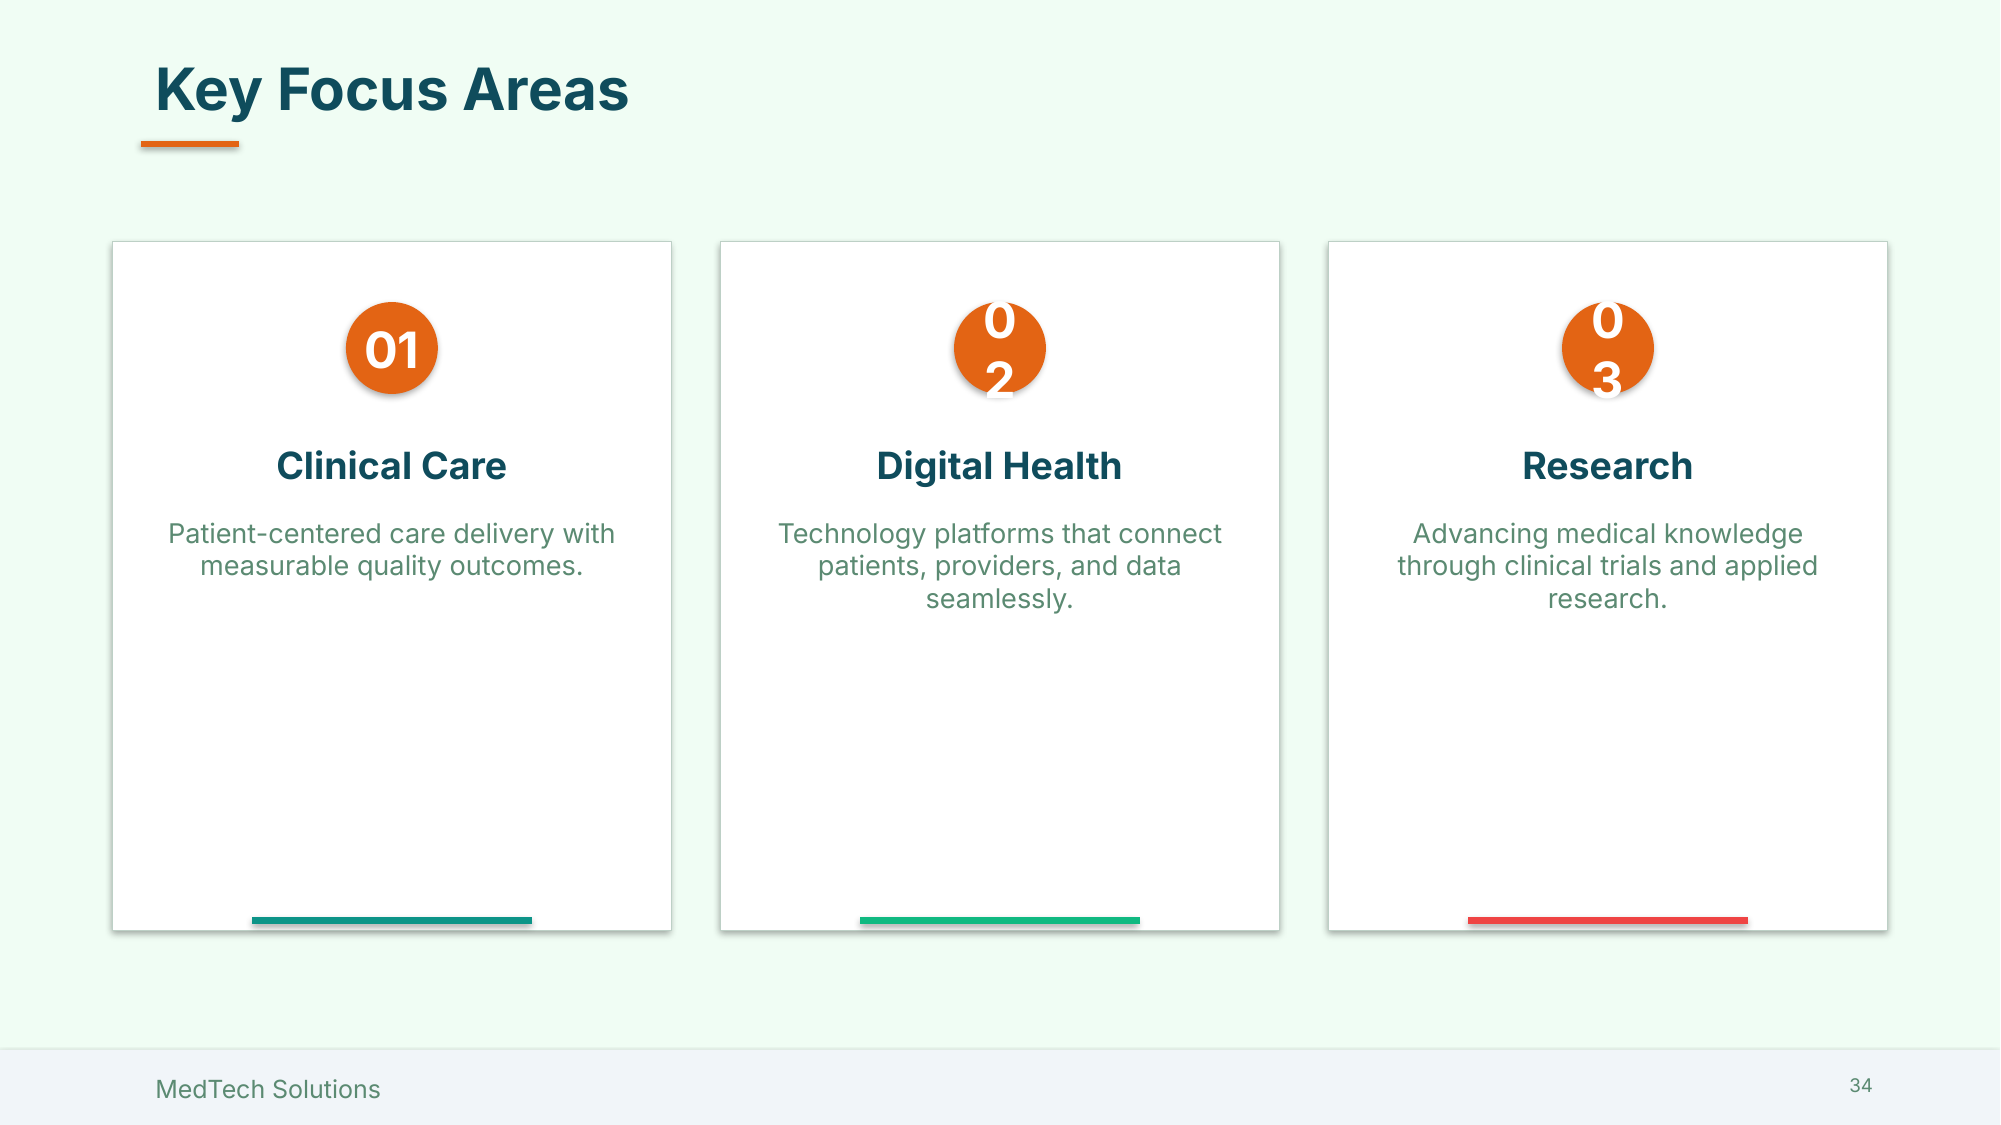

Key Focus Areas

01

02

03
Clinical Care
Digital Health
Research
Patient-centered care delivery with measurable quality outcomes.
Technology platforms that connect patients, providers, and data seamlessly.
Advancing medical knowledge through clinical trials and applied research.

MedTech Solutions
34